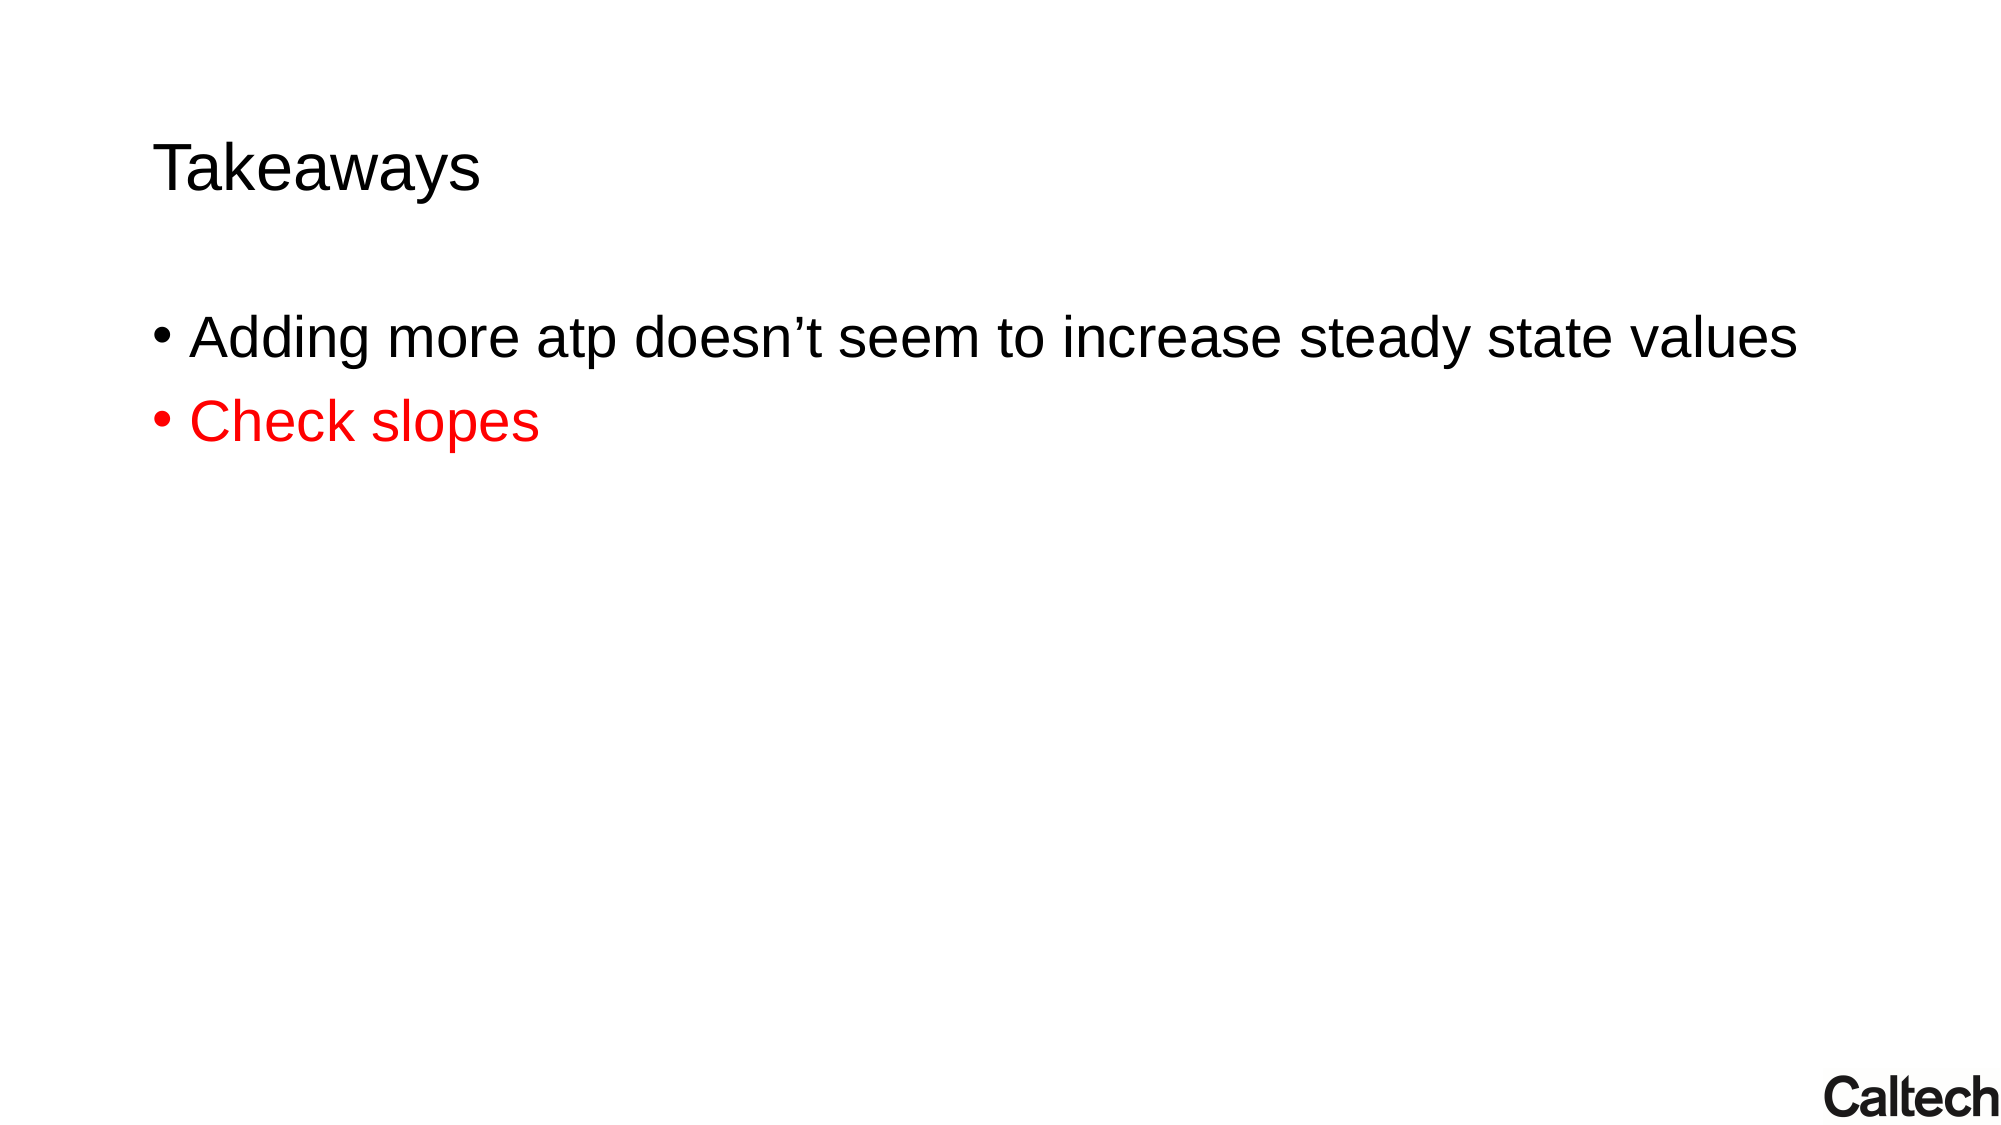

# Takeaways
Adding more atp doesn’t seem to increase steady state values
Check slopes